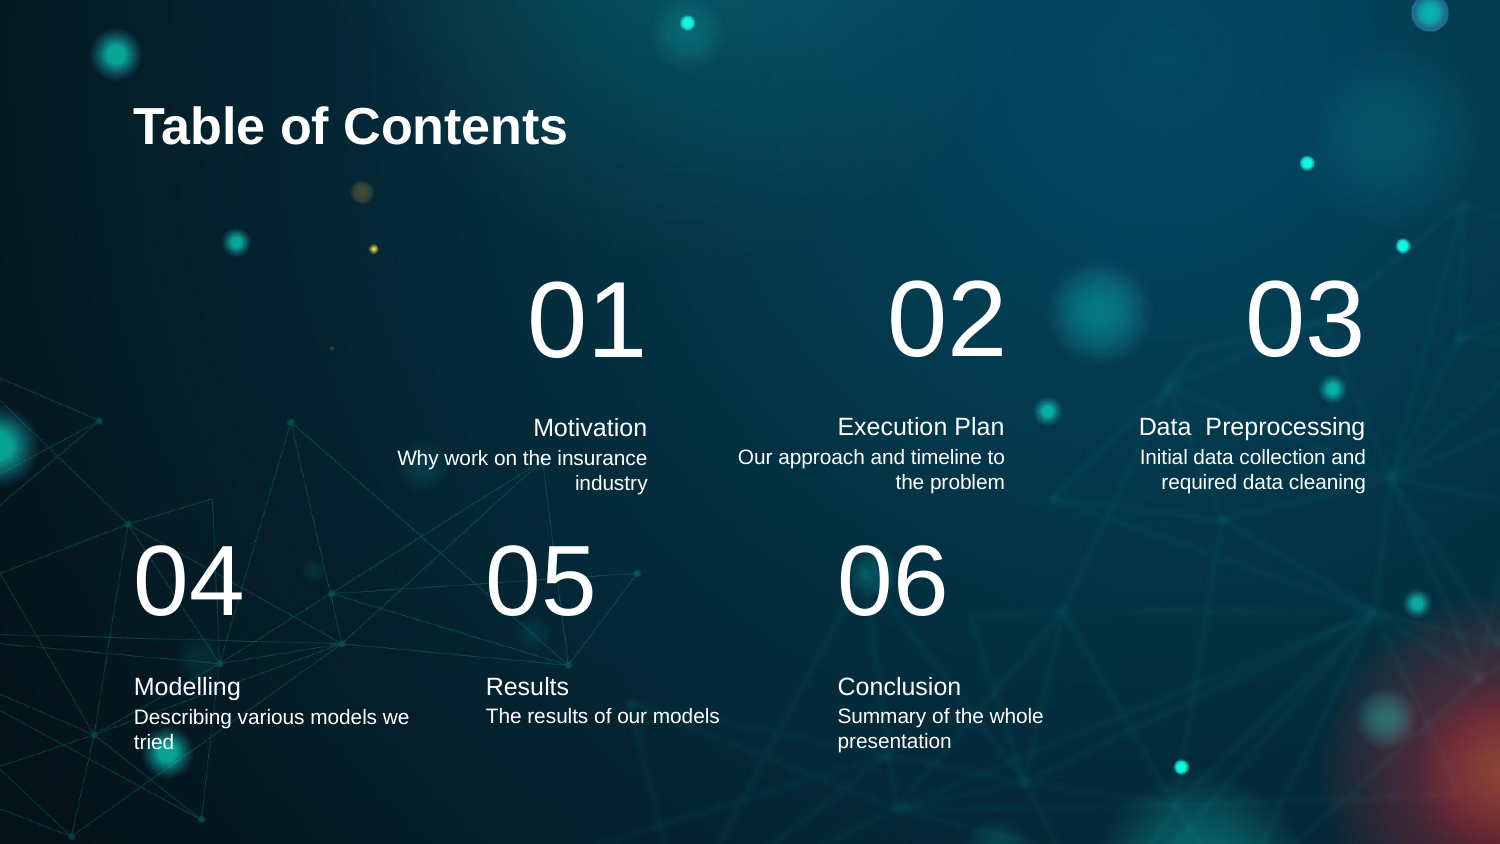

Table of Contents
02
03
01
Execution Plan
Data  Preprocessing

Motivation
Our approach and timeline to the problem
Initial data collection and required data cleaning
Why work on the insurance industry
05
06
04
Results
Conclusion
Modelling
The results of our models
Summary of the whole presentation
Describing various models we tried